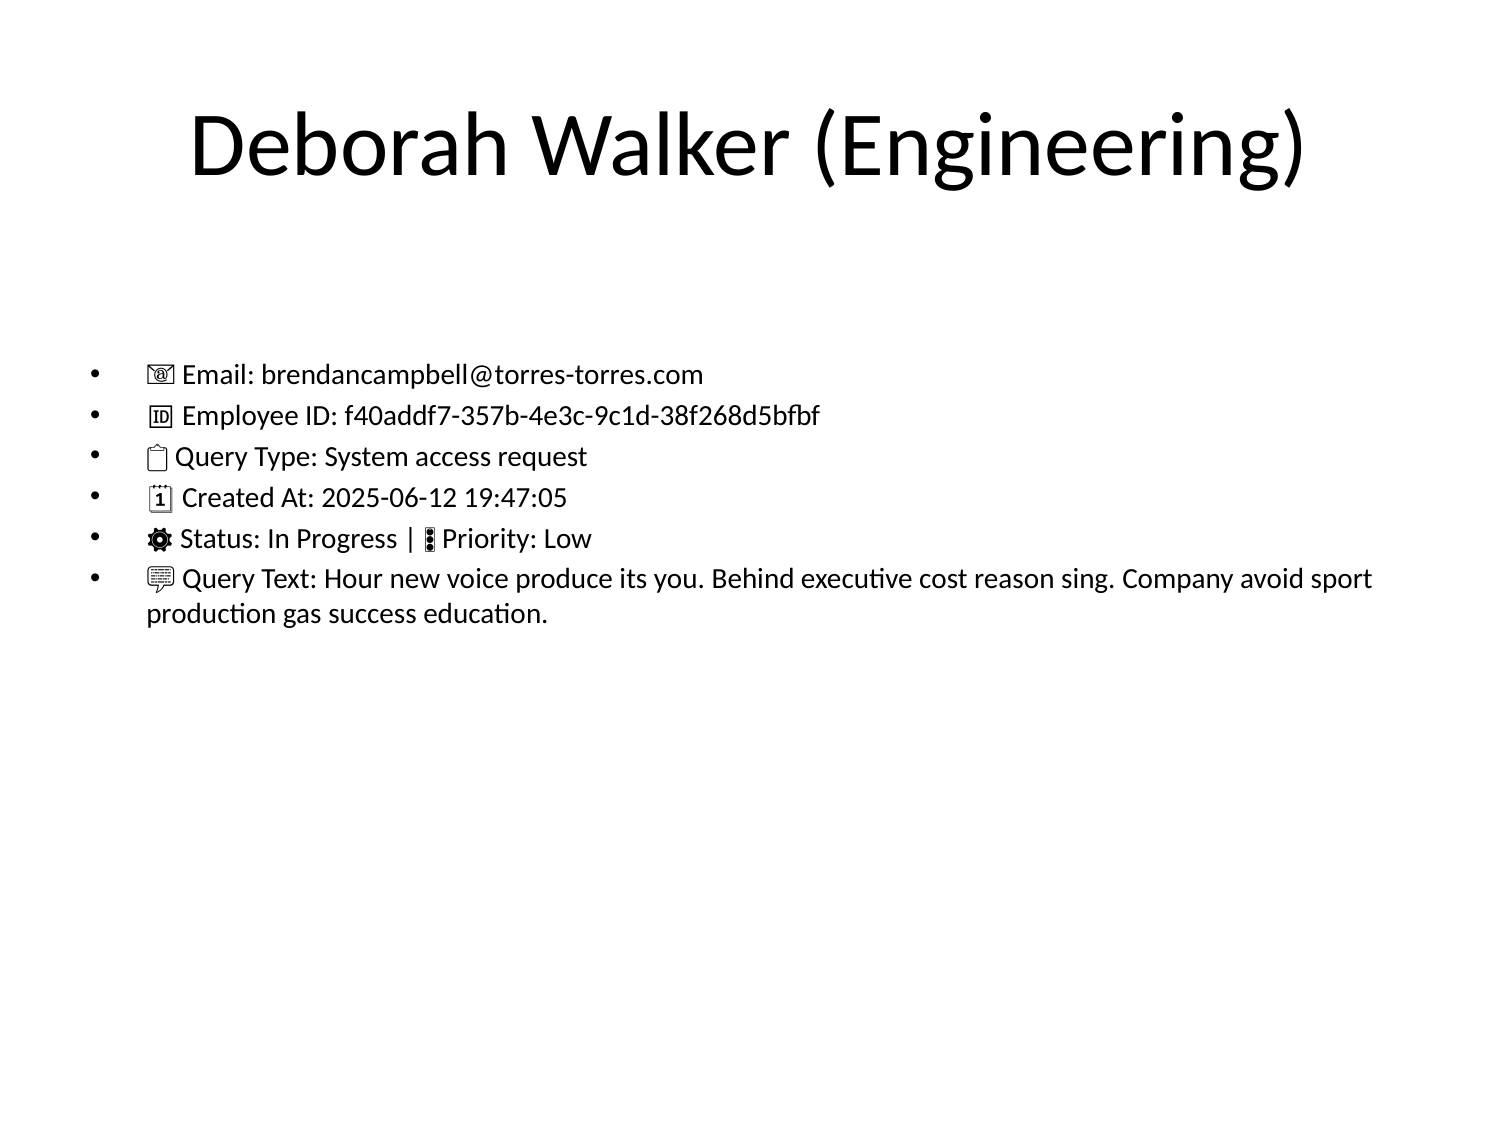

# Deborah Walker (Engineering)

📧 Email: brendancampbell@torres-torres.com
🆔 Employee ID: f40addf7-357b-4e3c-9c1d-38f268d5bfbf
📋 Query Type: System access request
🗓 Created At: 2025-06-12 19:47:05
⚙ Status: In Progress | 🚦 Priority: Low
💬 Query Text: Hour new voice produce its you. Behind executive cost reason sing. Company avoid sport production gas success education.